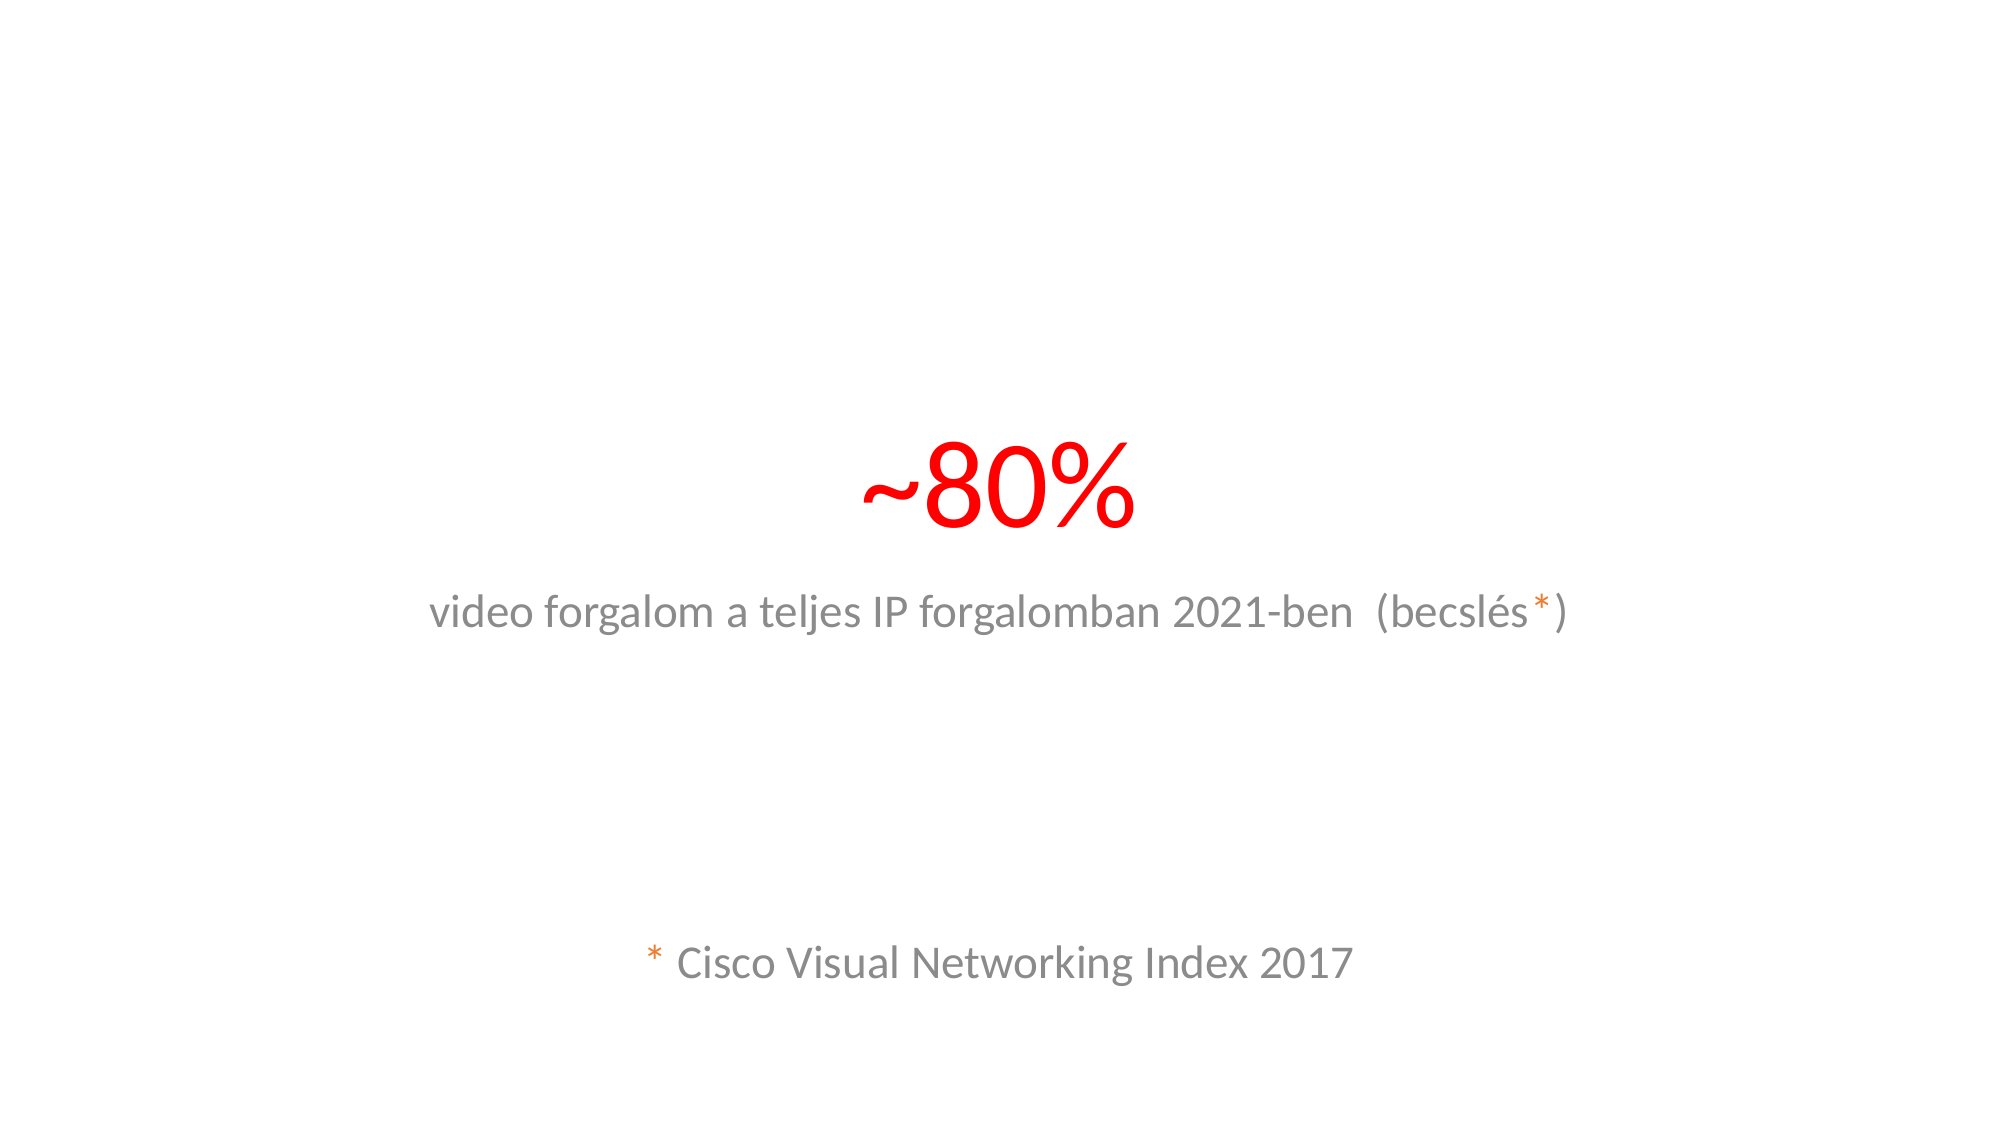

# ~80%
video forgalom a teljes IP forgalomban 2021-ben  (becslés*)

* Cisco Visual Networking Index 2017